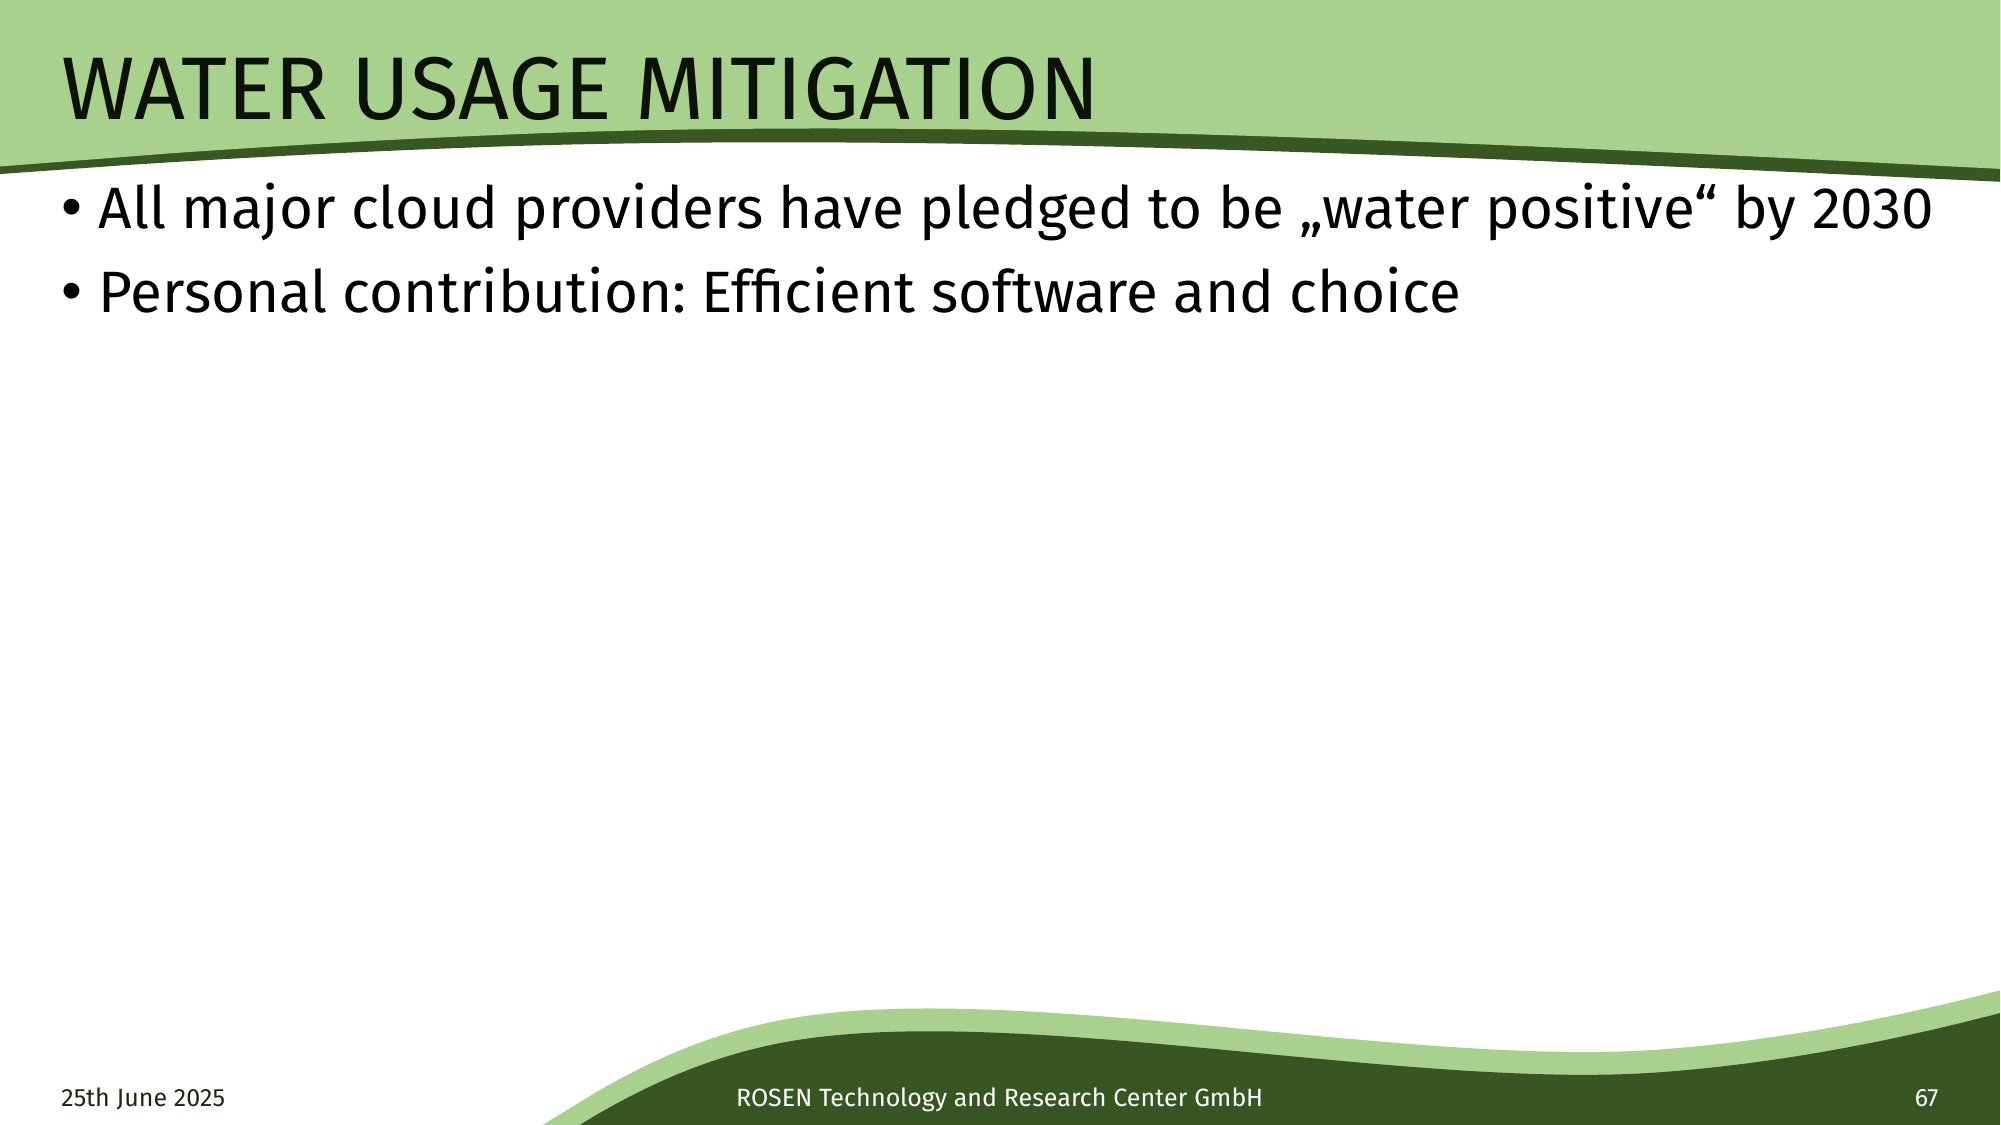

# Water Usage Mitigation
All major cloud providers have pledged to be „water positive“ by 2030
Personal contribution: Efficient software and choice
25th June 2025
ROSEN Technology and Research Center GmbH
67